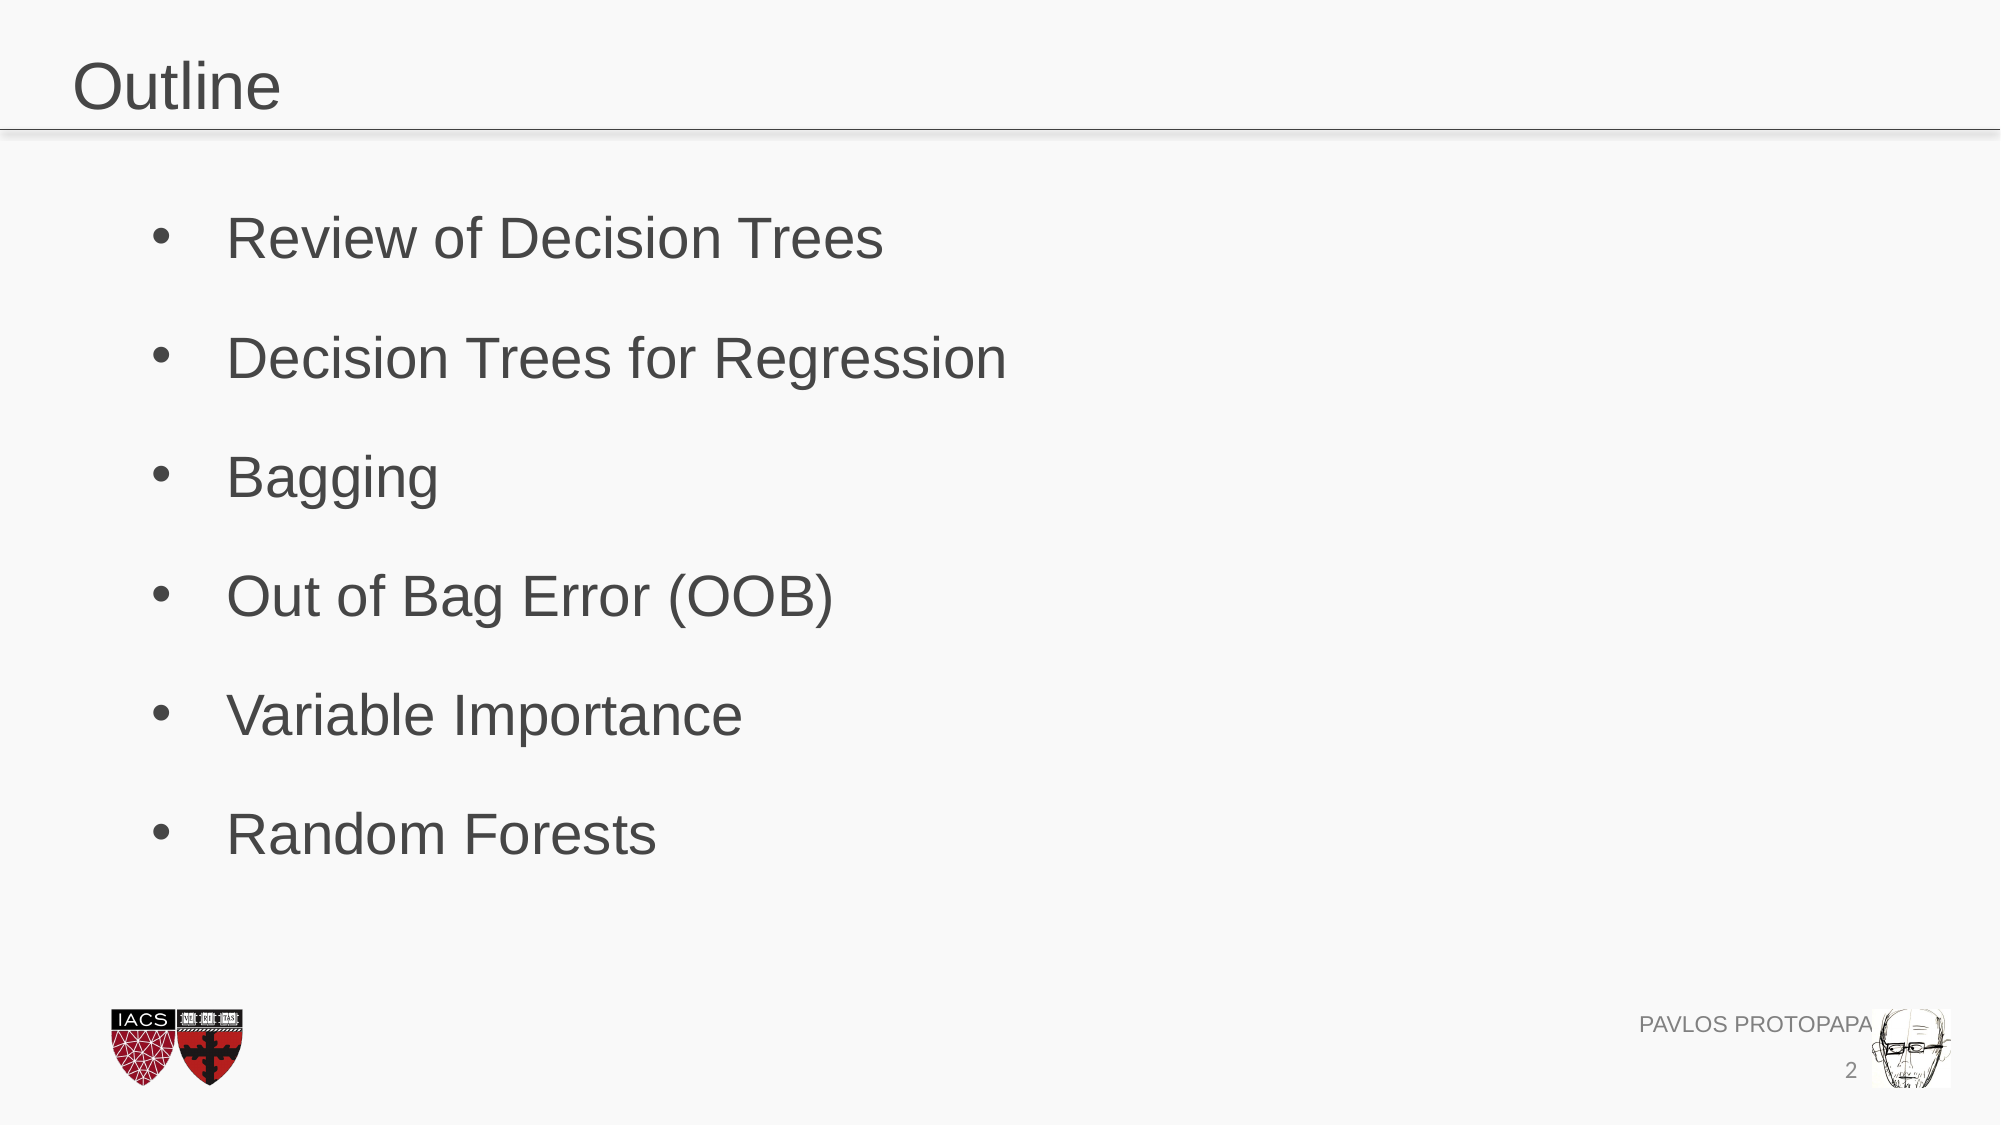

# Outline
Review of Decision Trees
Decision Trees for Regression
Bagging
Out of Bag Error (OOB)
Variable Importance
Random Forests

2